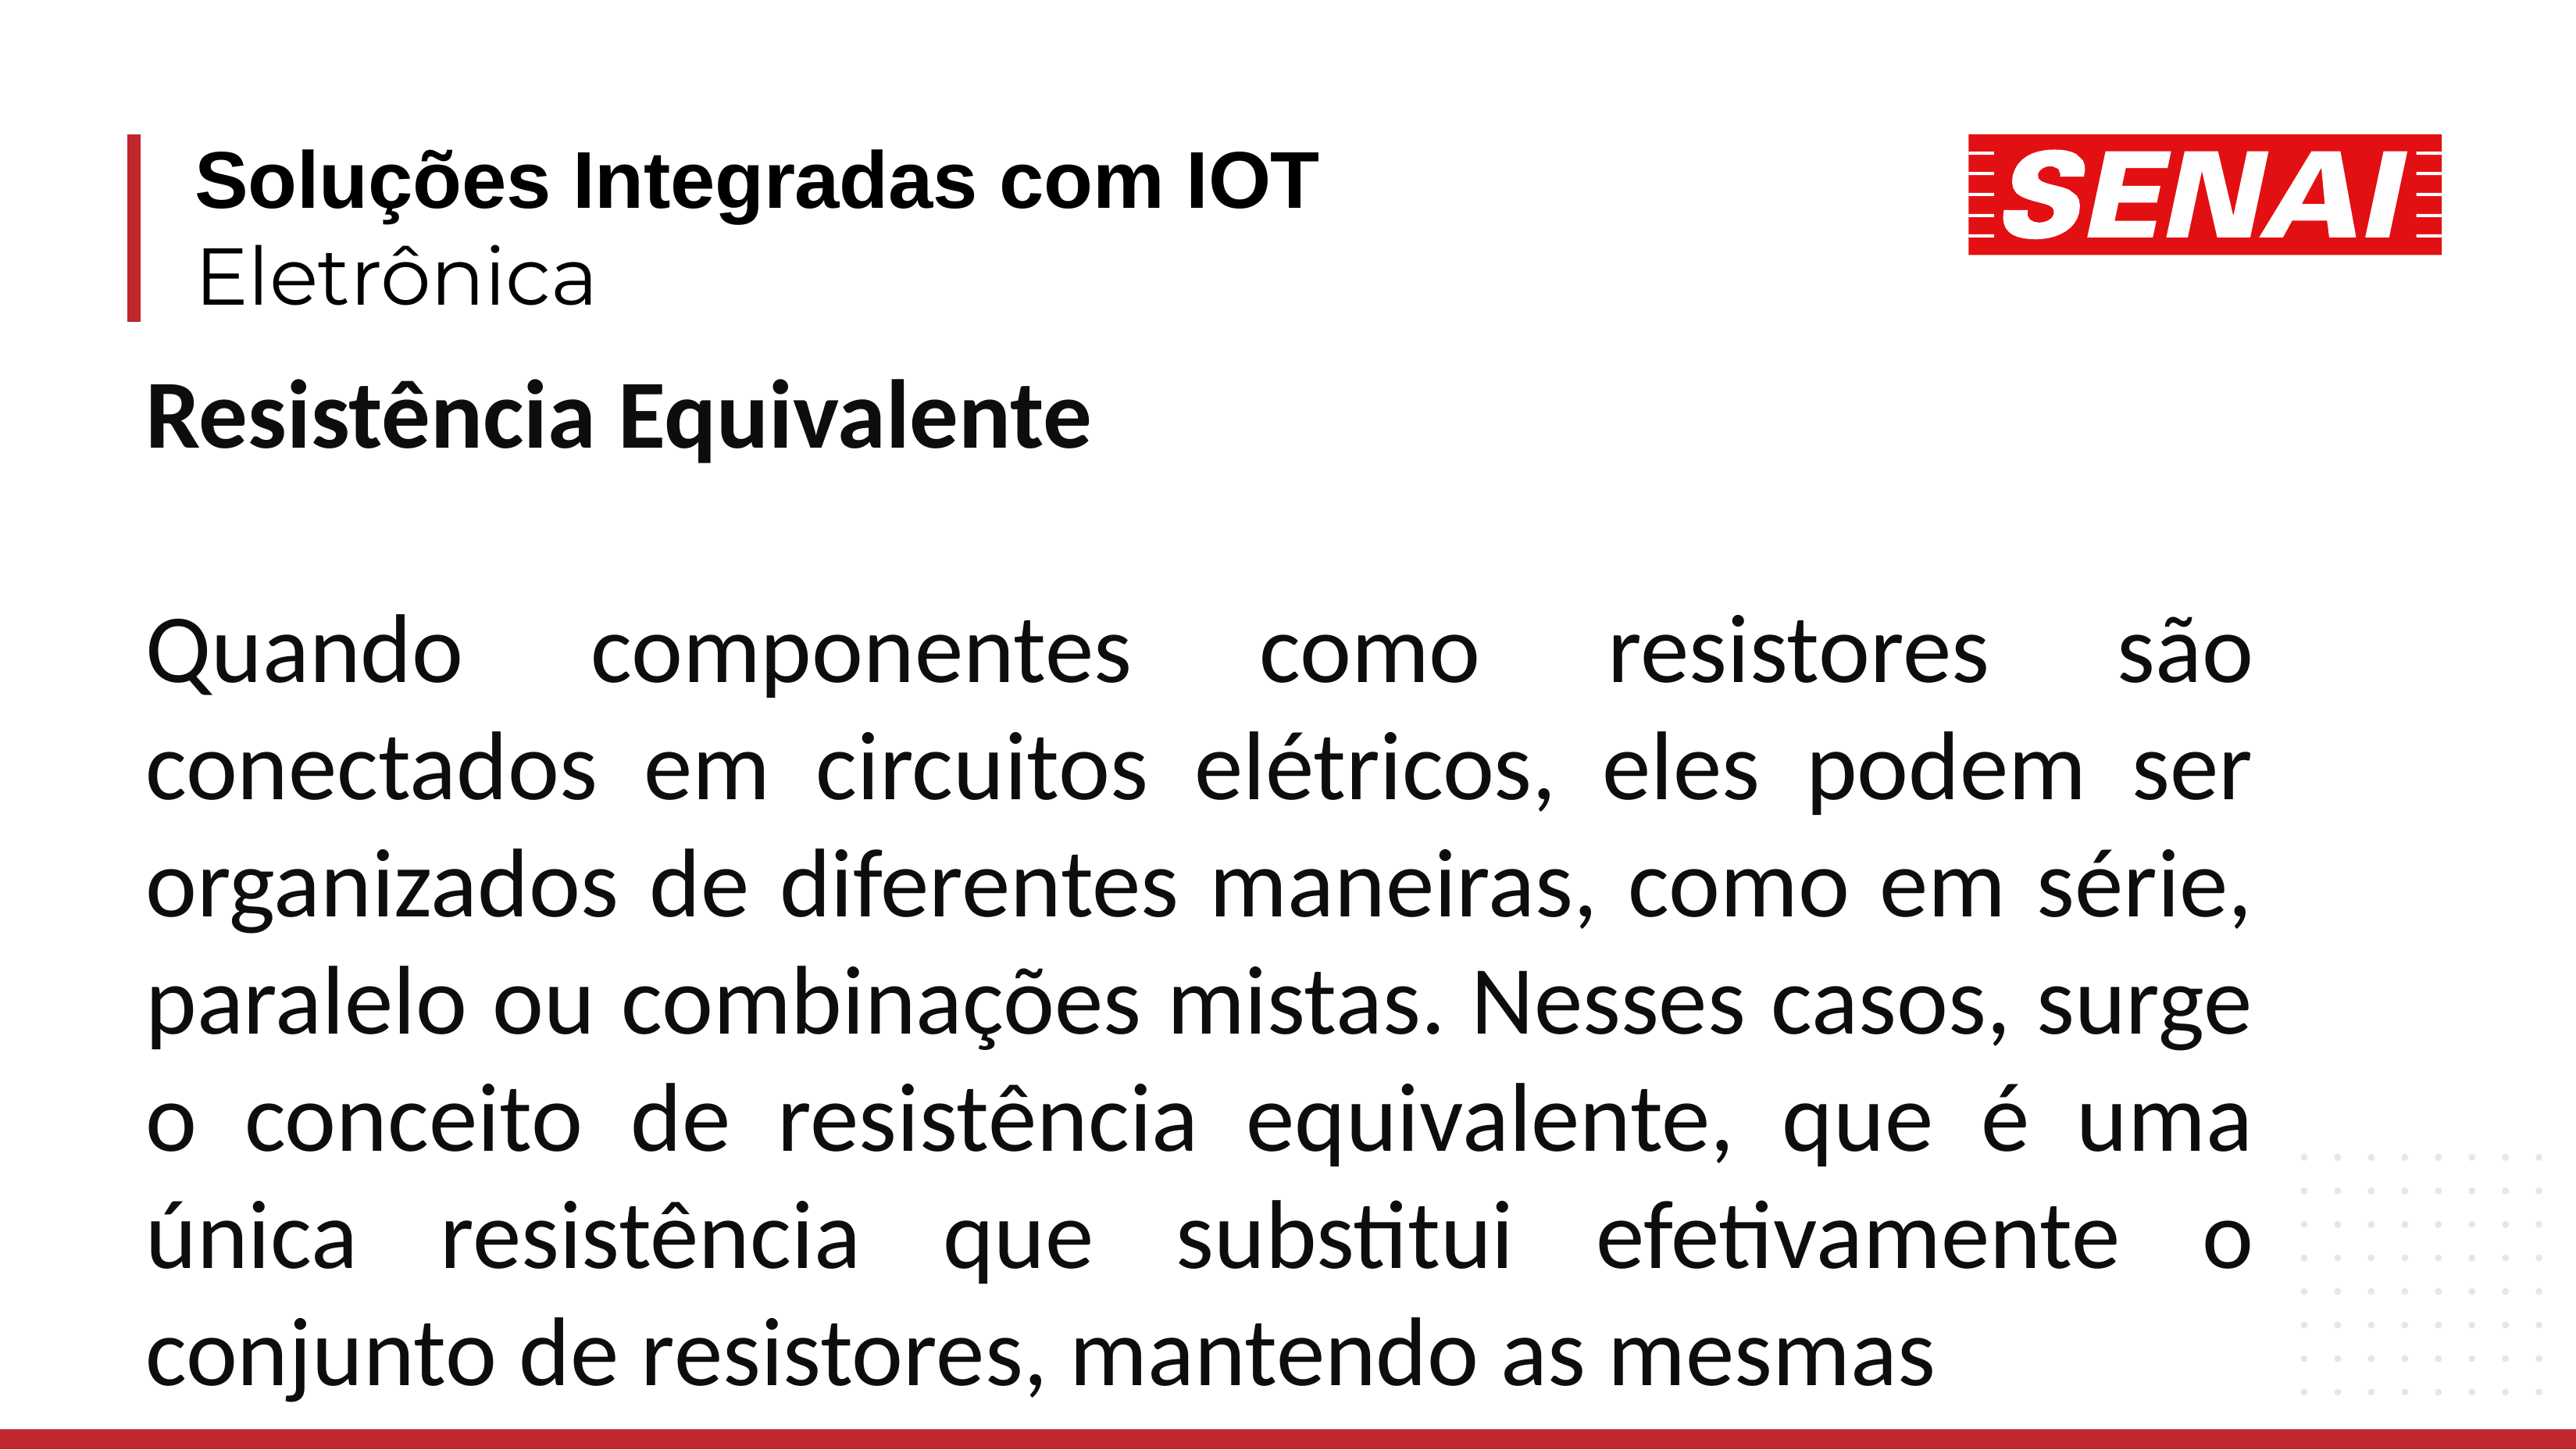

Soluções Integradas com IOT
Eletrônica

Resistência Equivalente

Quando componentes como resistores são conectados em circuitos elétricos, eles podem ser organizados de diferentes maneiras, como em série, paralelo ou combinações mistas. Nesses casos, surge o conceito de resistência equivalente, que é uma única resistência que substitui efetivamente o conjunto de resistores, mantendo as mesmas